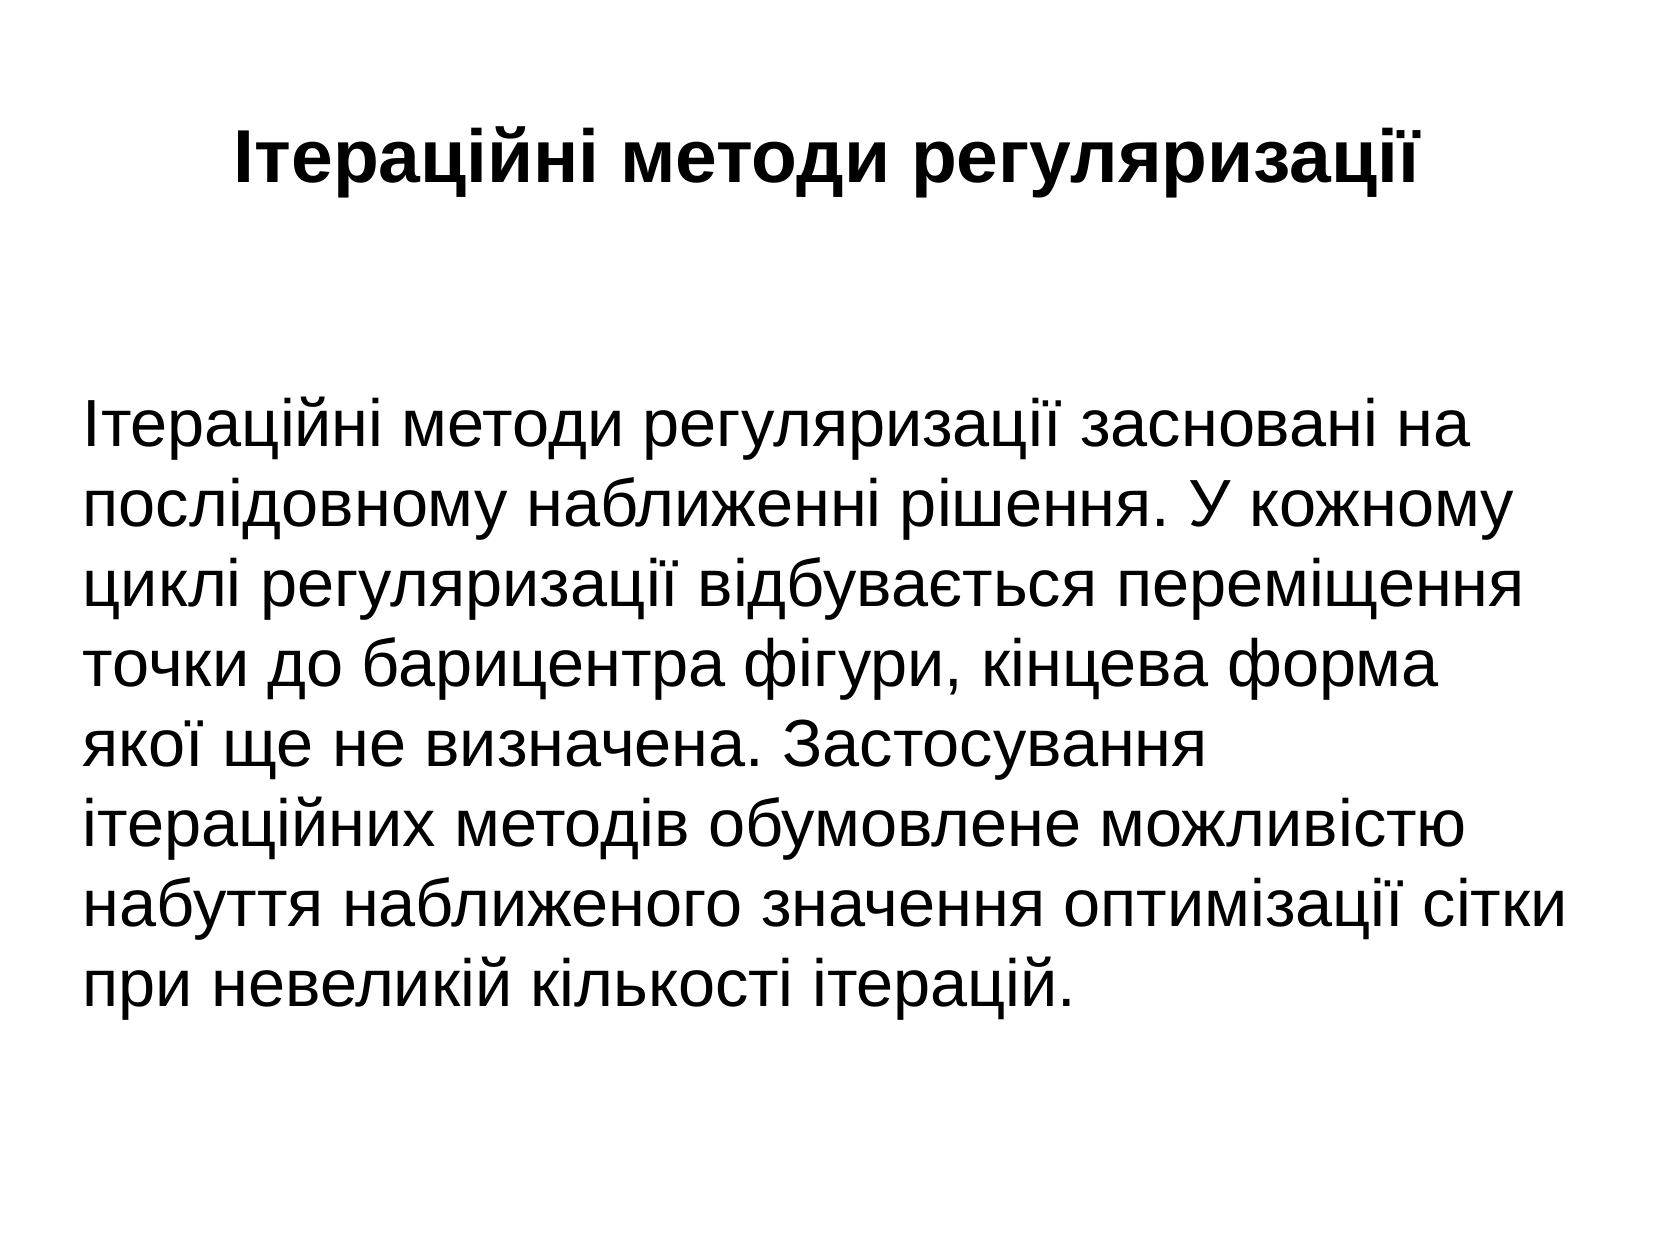

Ітераційні методи регуляризації
Ітераційні методи регуляризації засновані на послідовному наближенні рішення. У кожному циклі регуляризації відбувається переміщення точки до барицентра фігури, кінцева форма якої ще не визначена. Застосування ітераційних методів обумовлене можливістю набуття наближеного значення оптимізації сітки при невеликій кількості ітерацій.